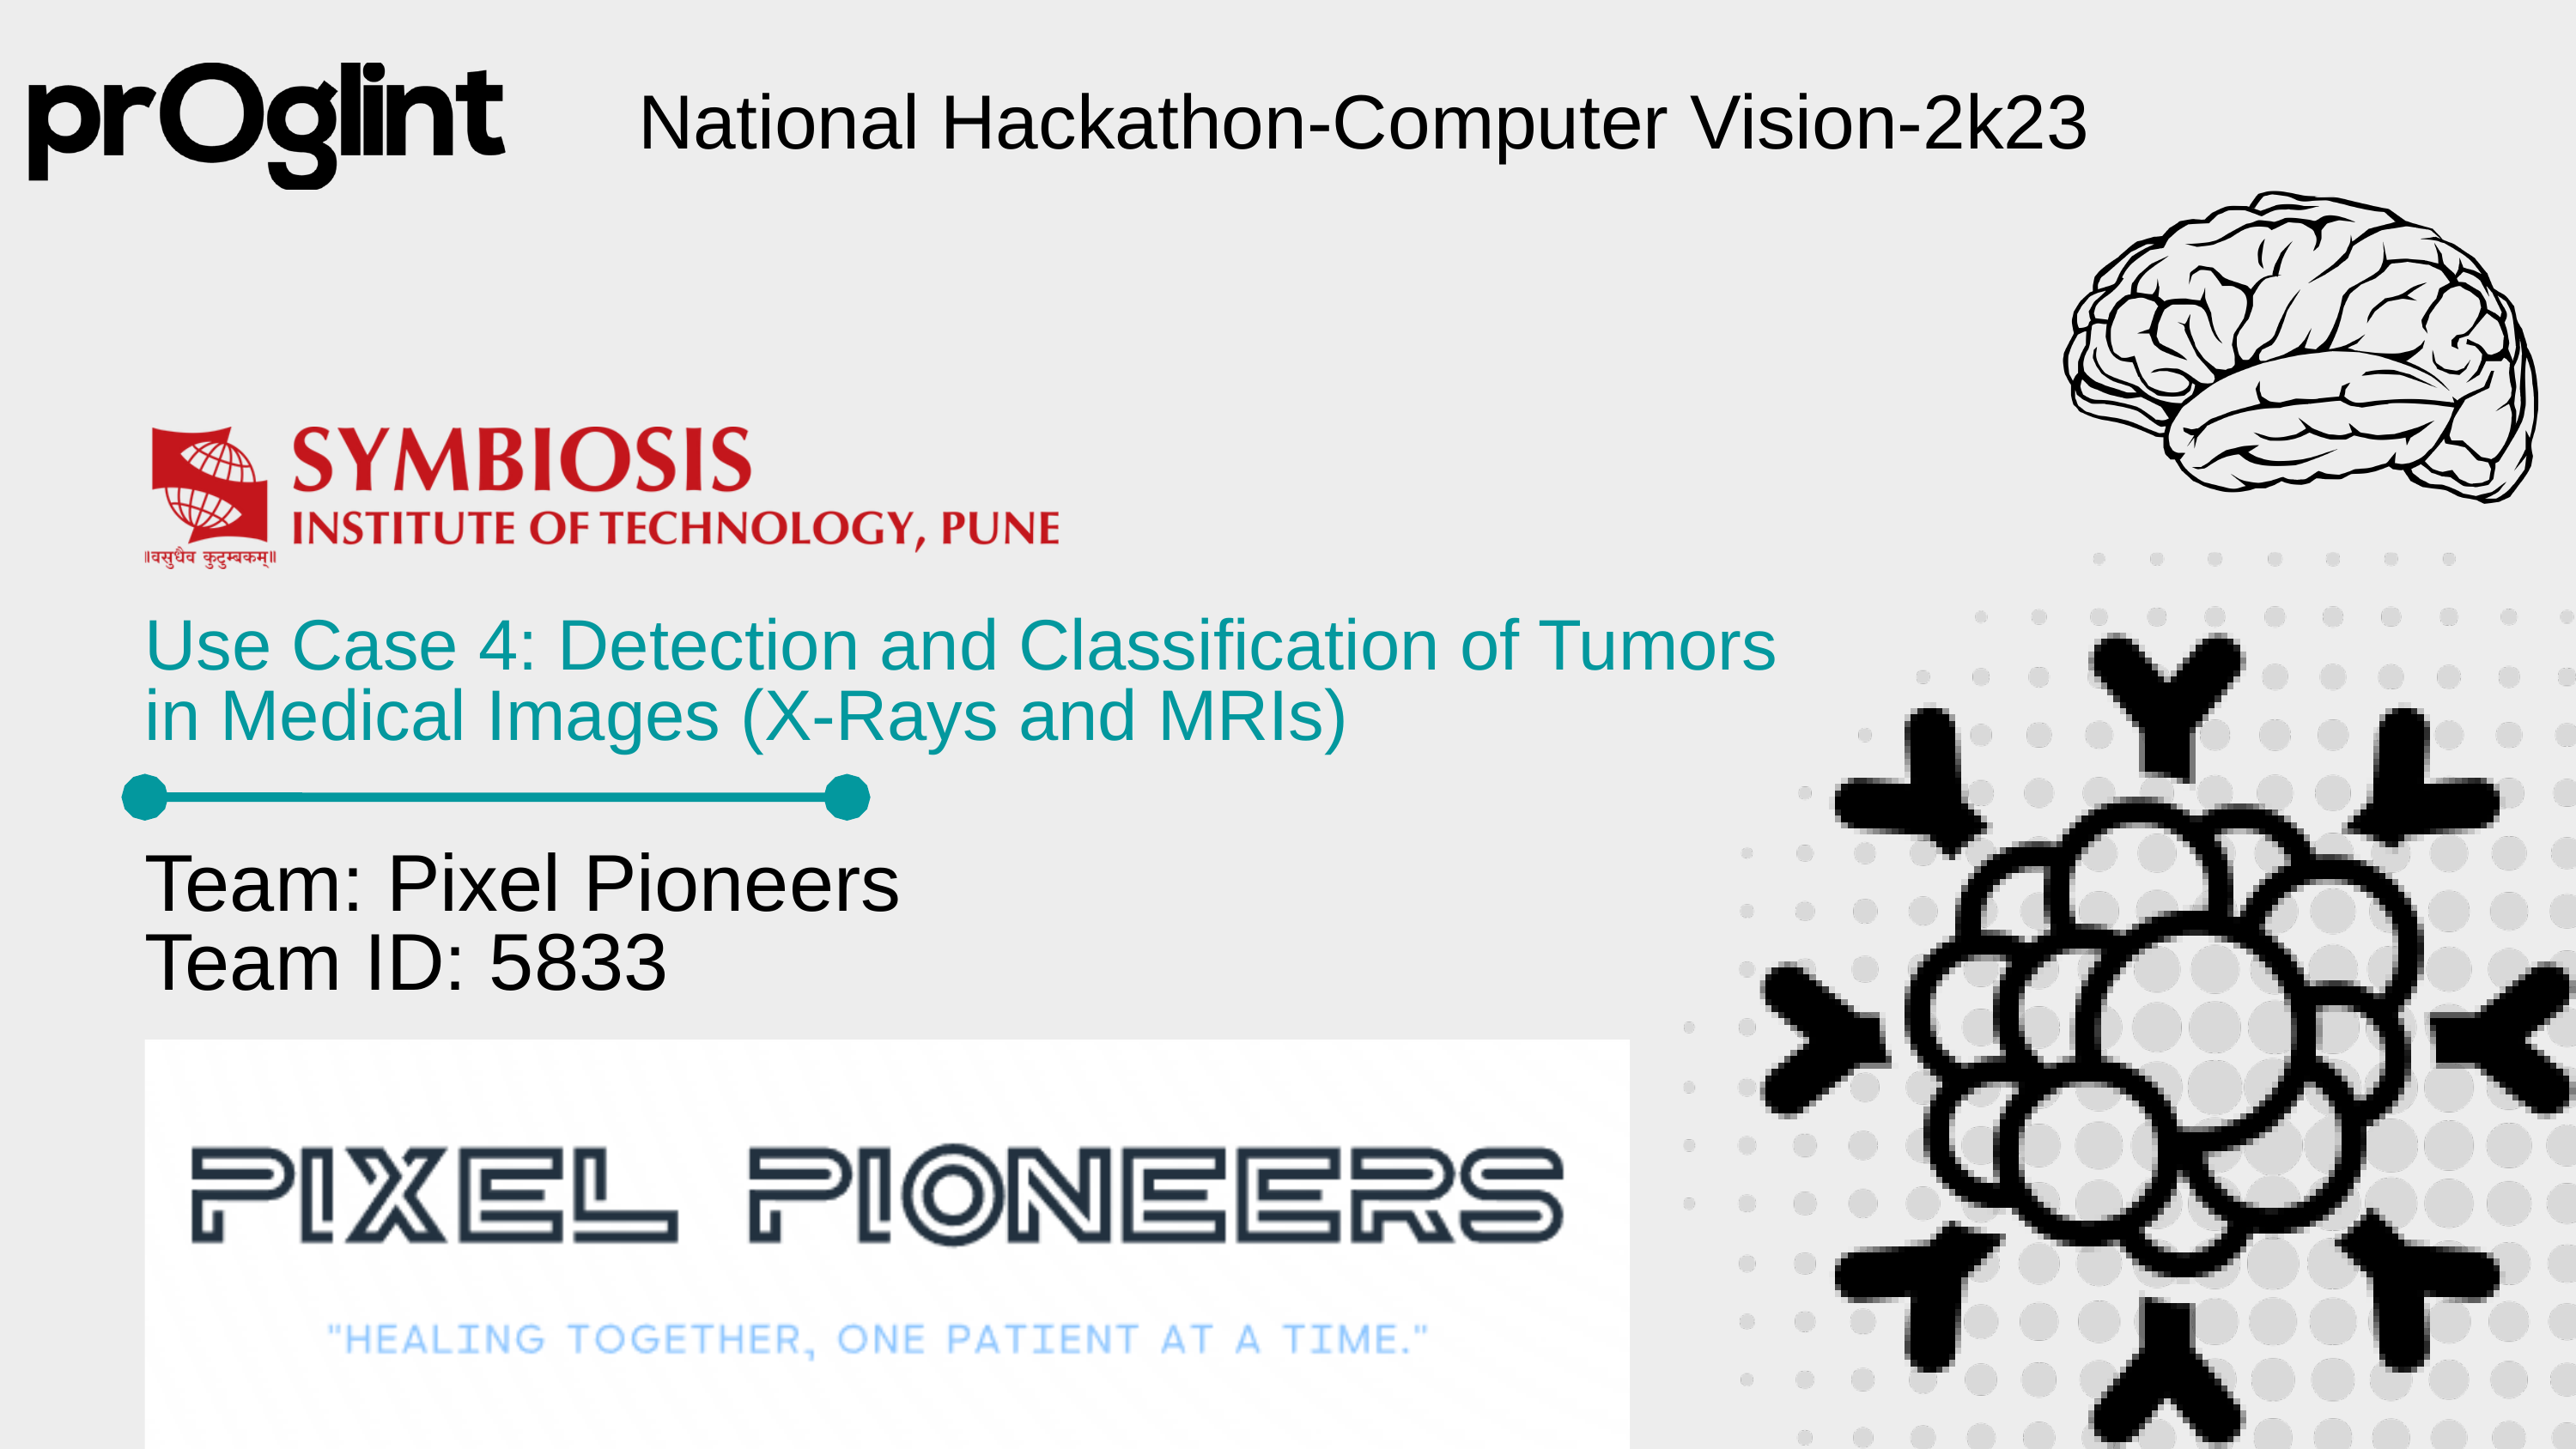

National Hackathon-Computer Vision-2k23

Use Case 4: Detection and Classification of Tumors in Medical Images (X-Rays and MRIs)

Team: Pixel Pioneers
Team ID: 5833